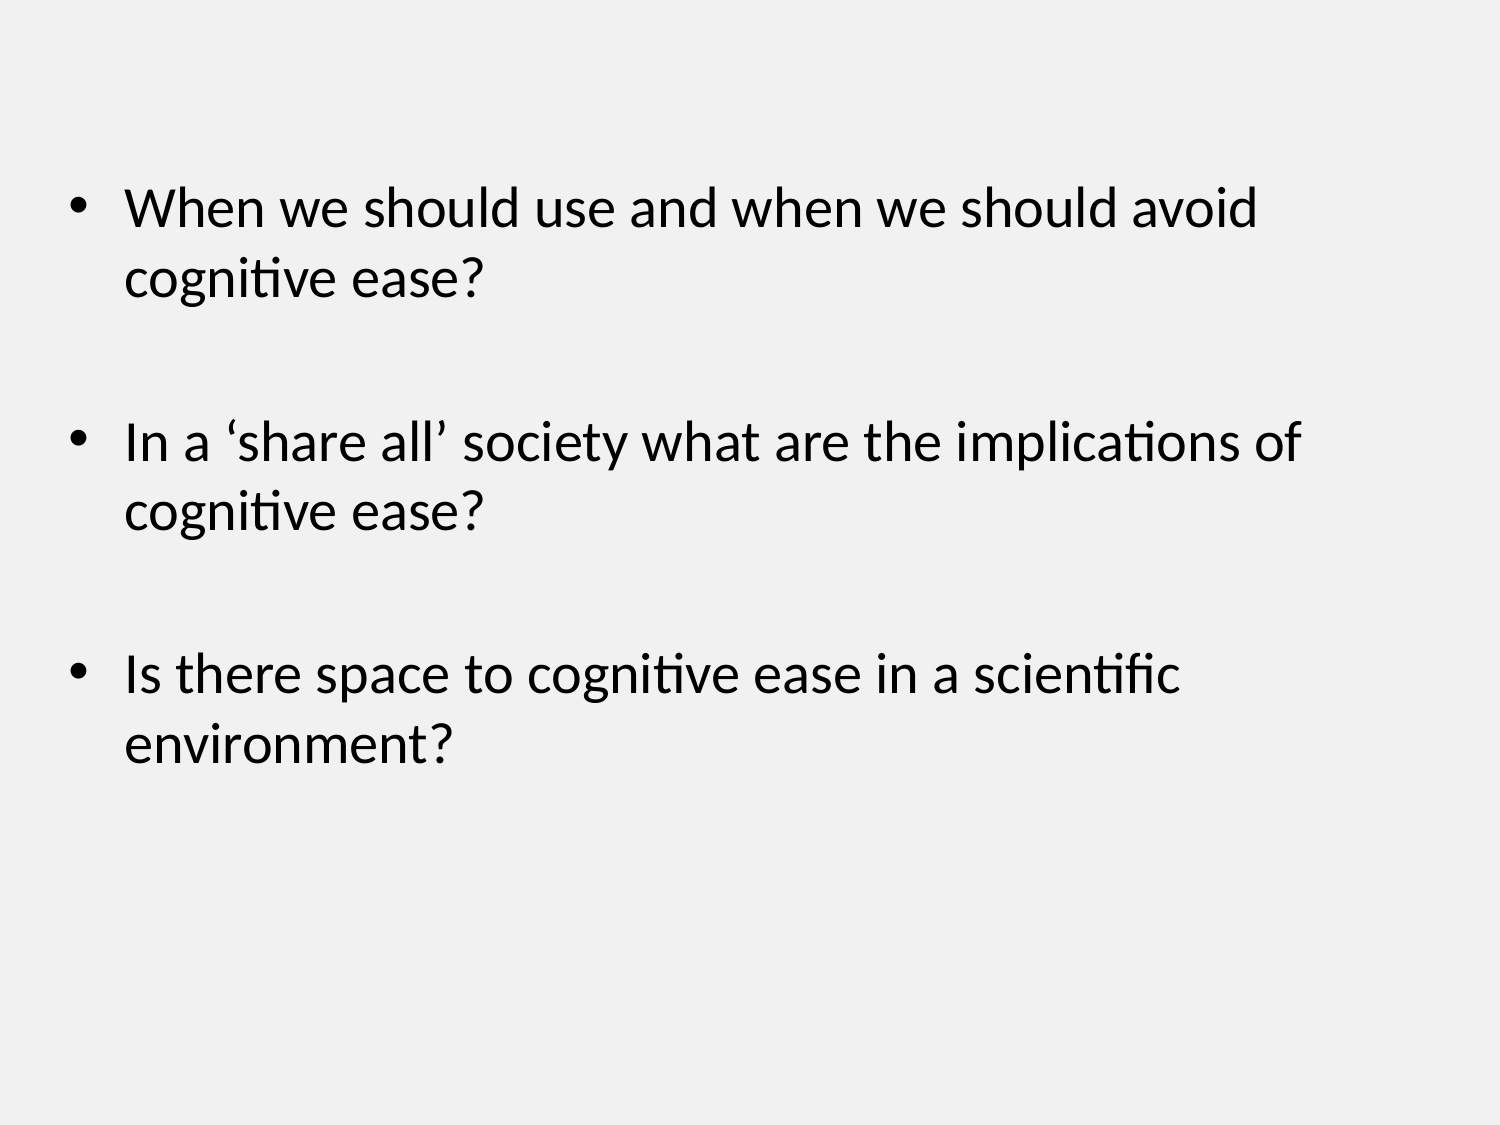

When we should use and when we should avoid cognitive ease?

In a ‘share all’ society what are the implications of cognitive ease?

Is there space to cognitive ease in a scientific environment?